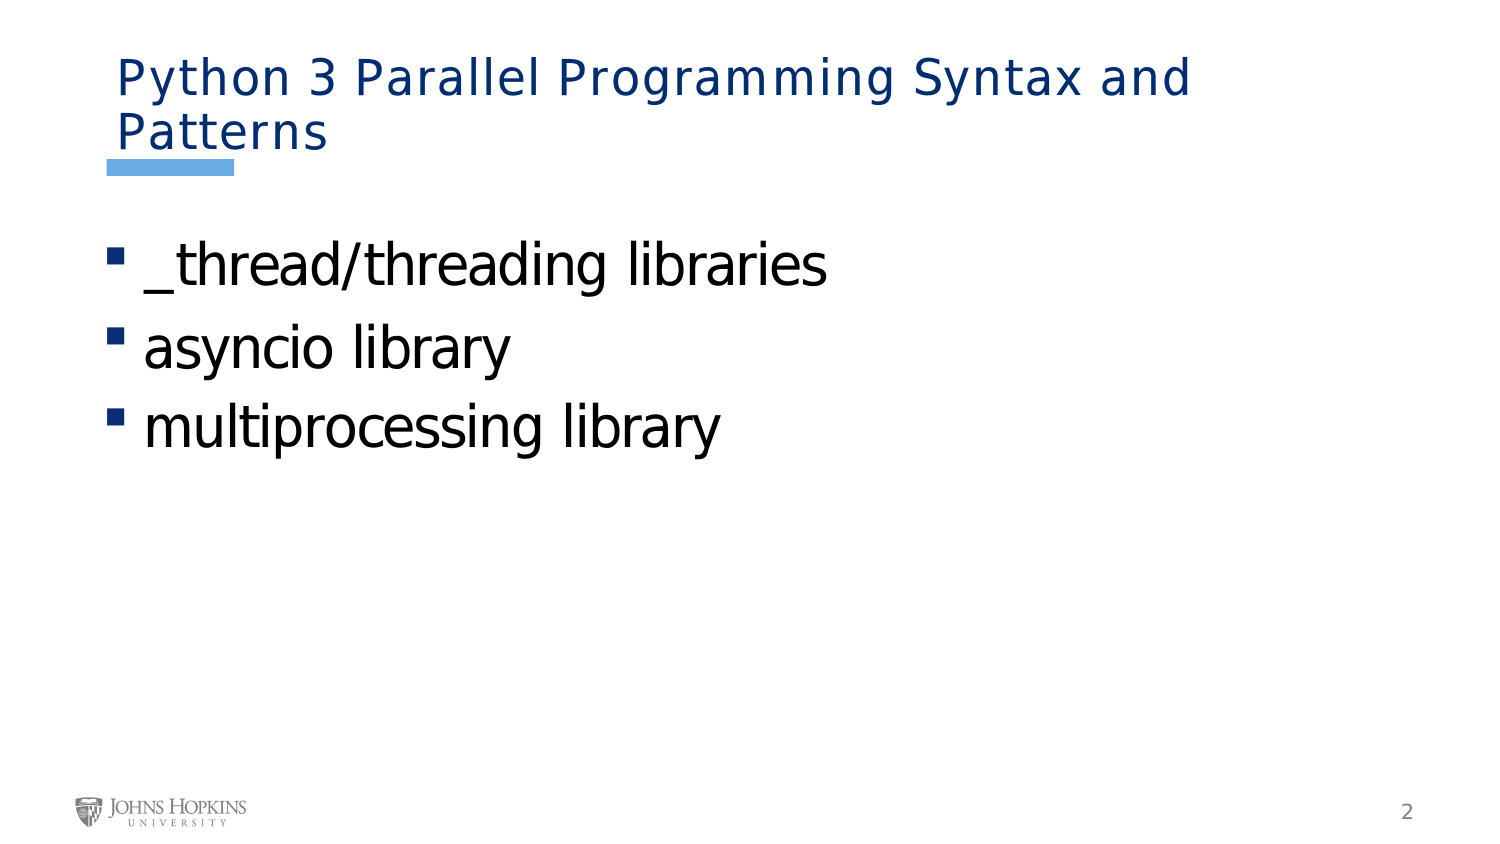

Python 3 Parallel Programming Syntax and Patterns
_thread/threading libraries
asyncio library
multiprocessing library